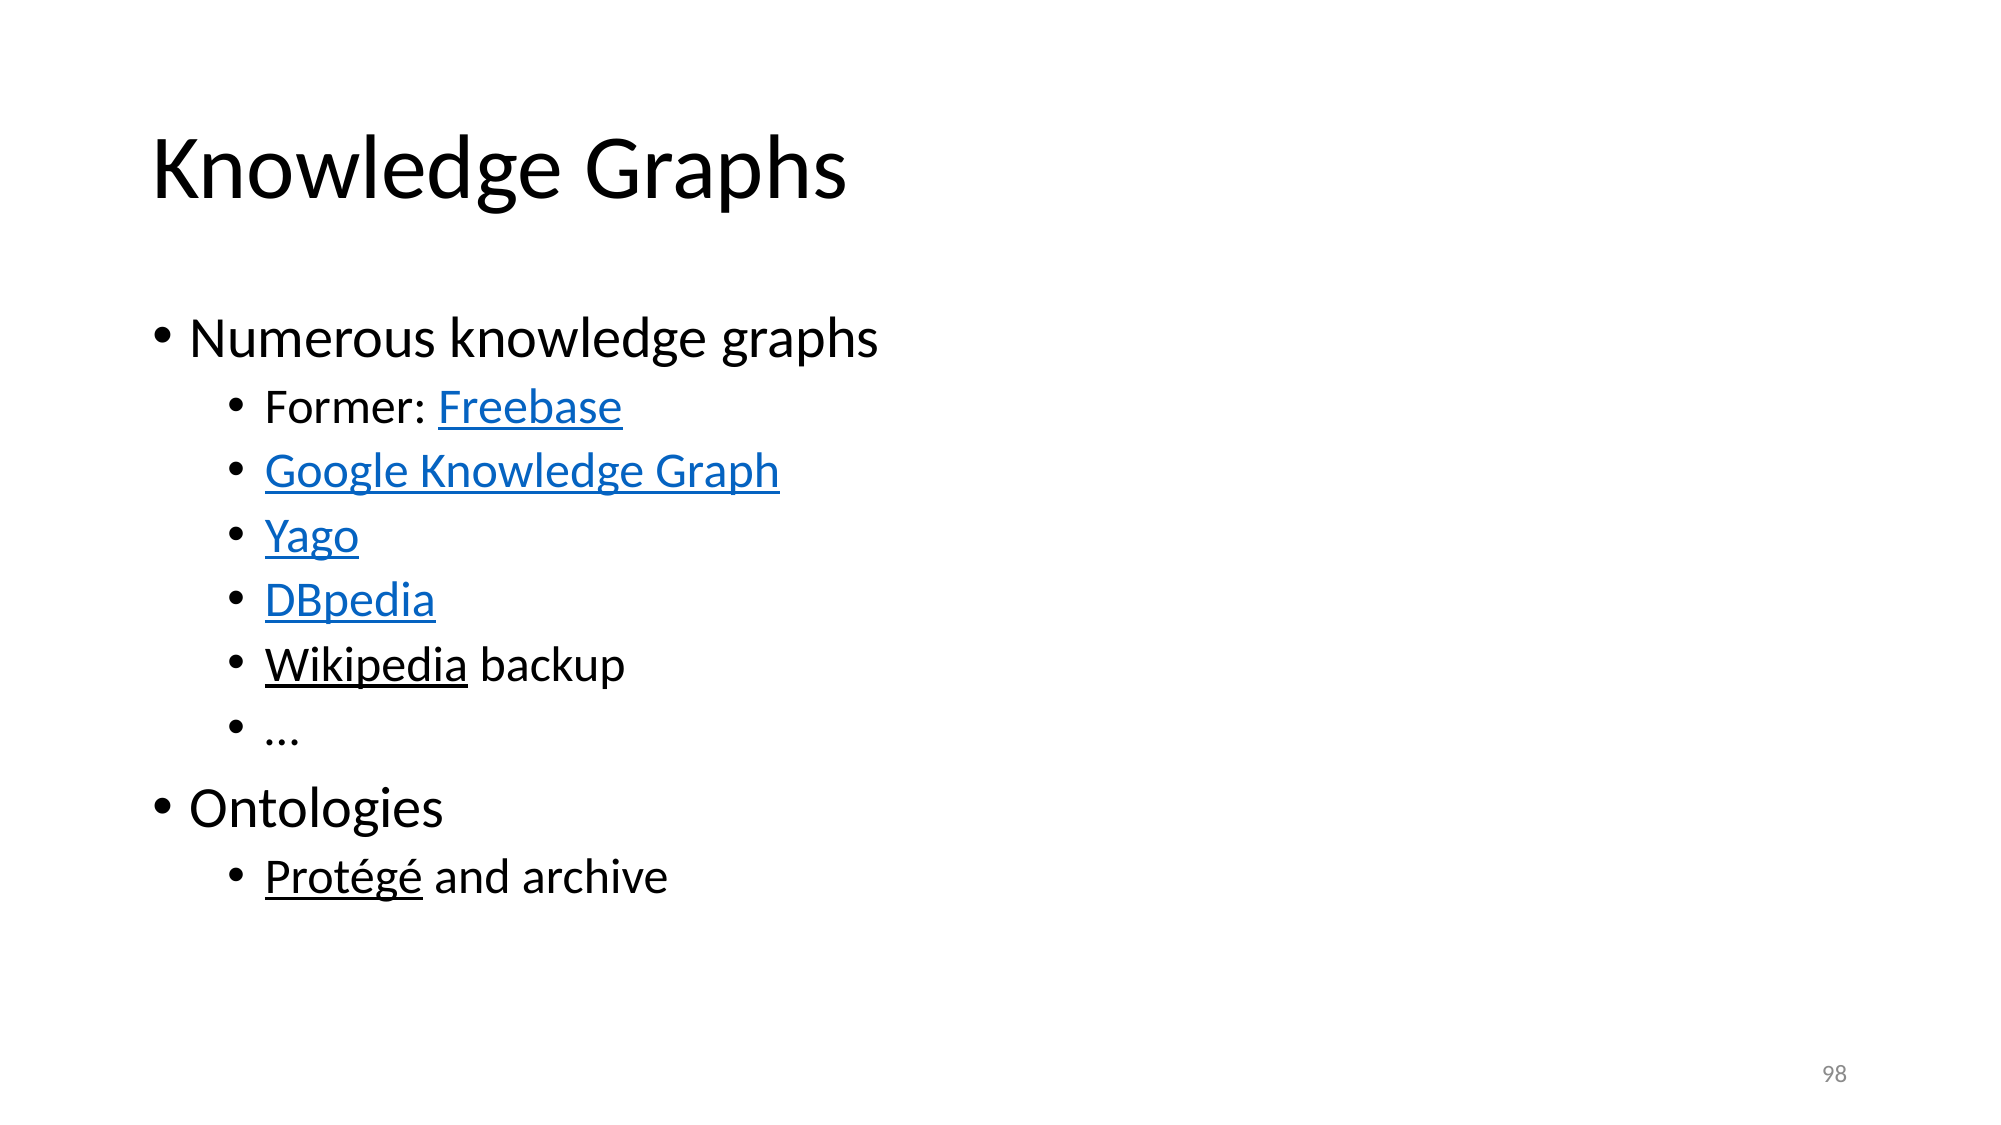

# Knowledge Graphs
Numerous knowledge graphs
Former: Freebase
Google Knowledge Graph
Yago
DBpedia
Wikipedia backup
…
Ontologies
Protégé and archive

98